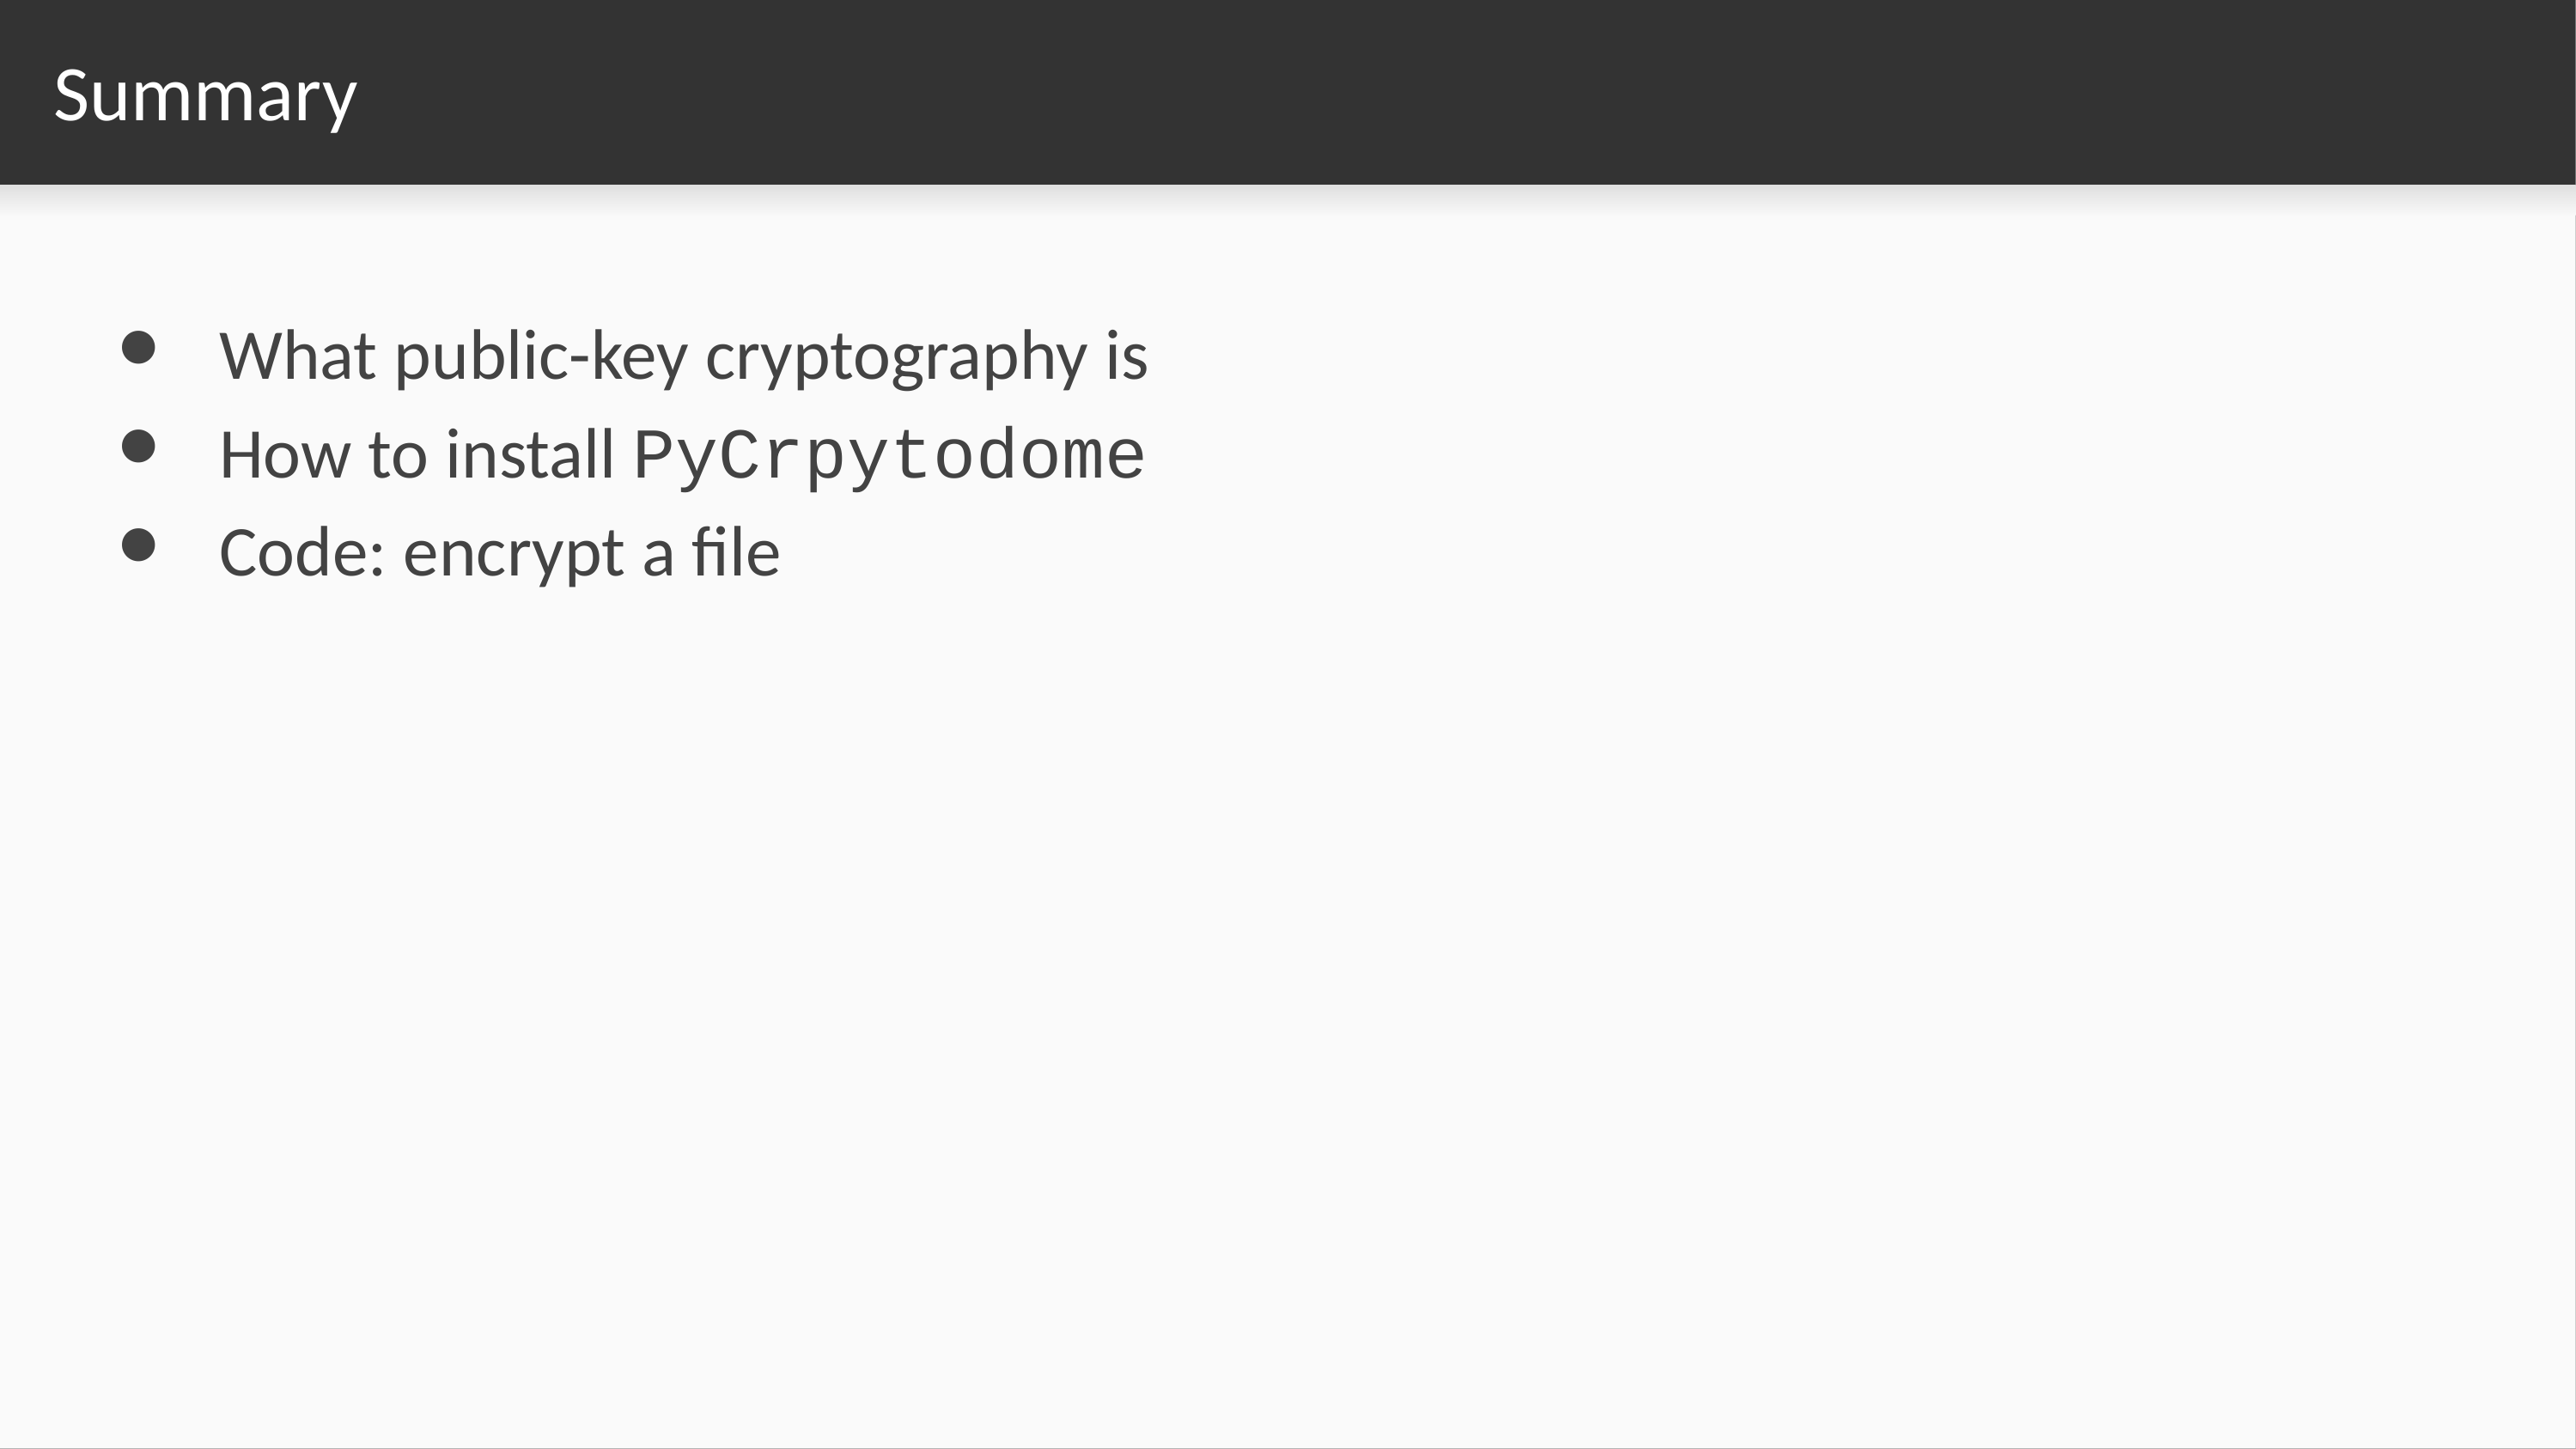

# Summary
What public-key cryptography is
How to install PyCrpytodome
Code: encrypt a file